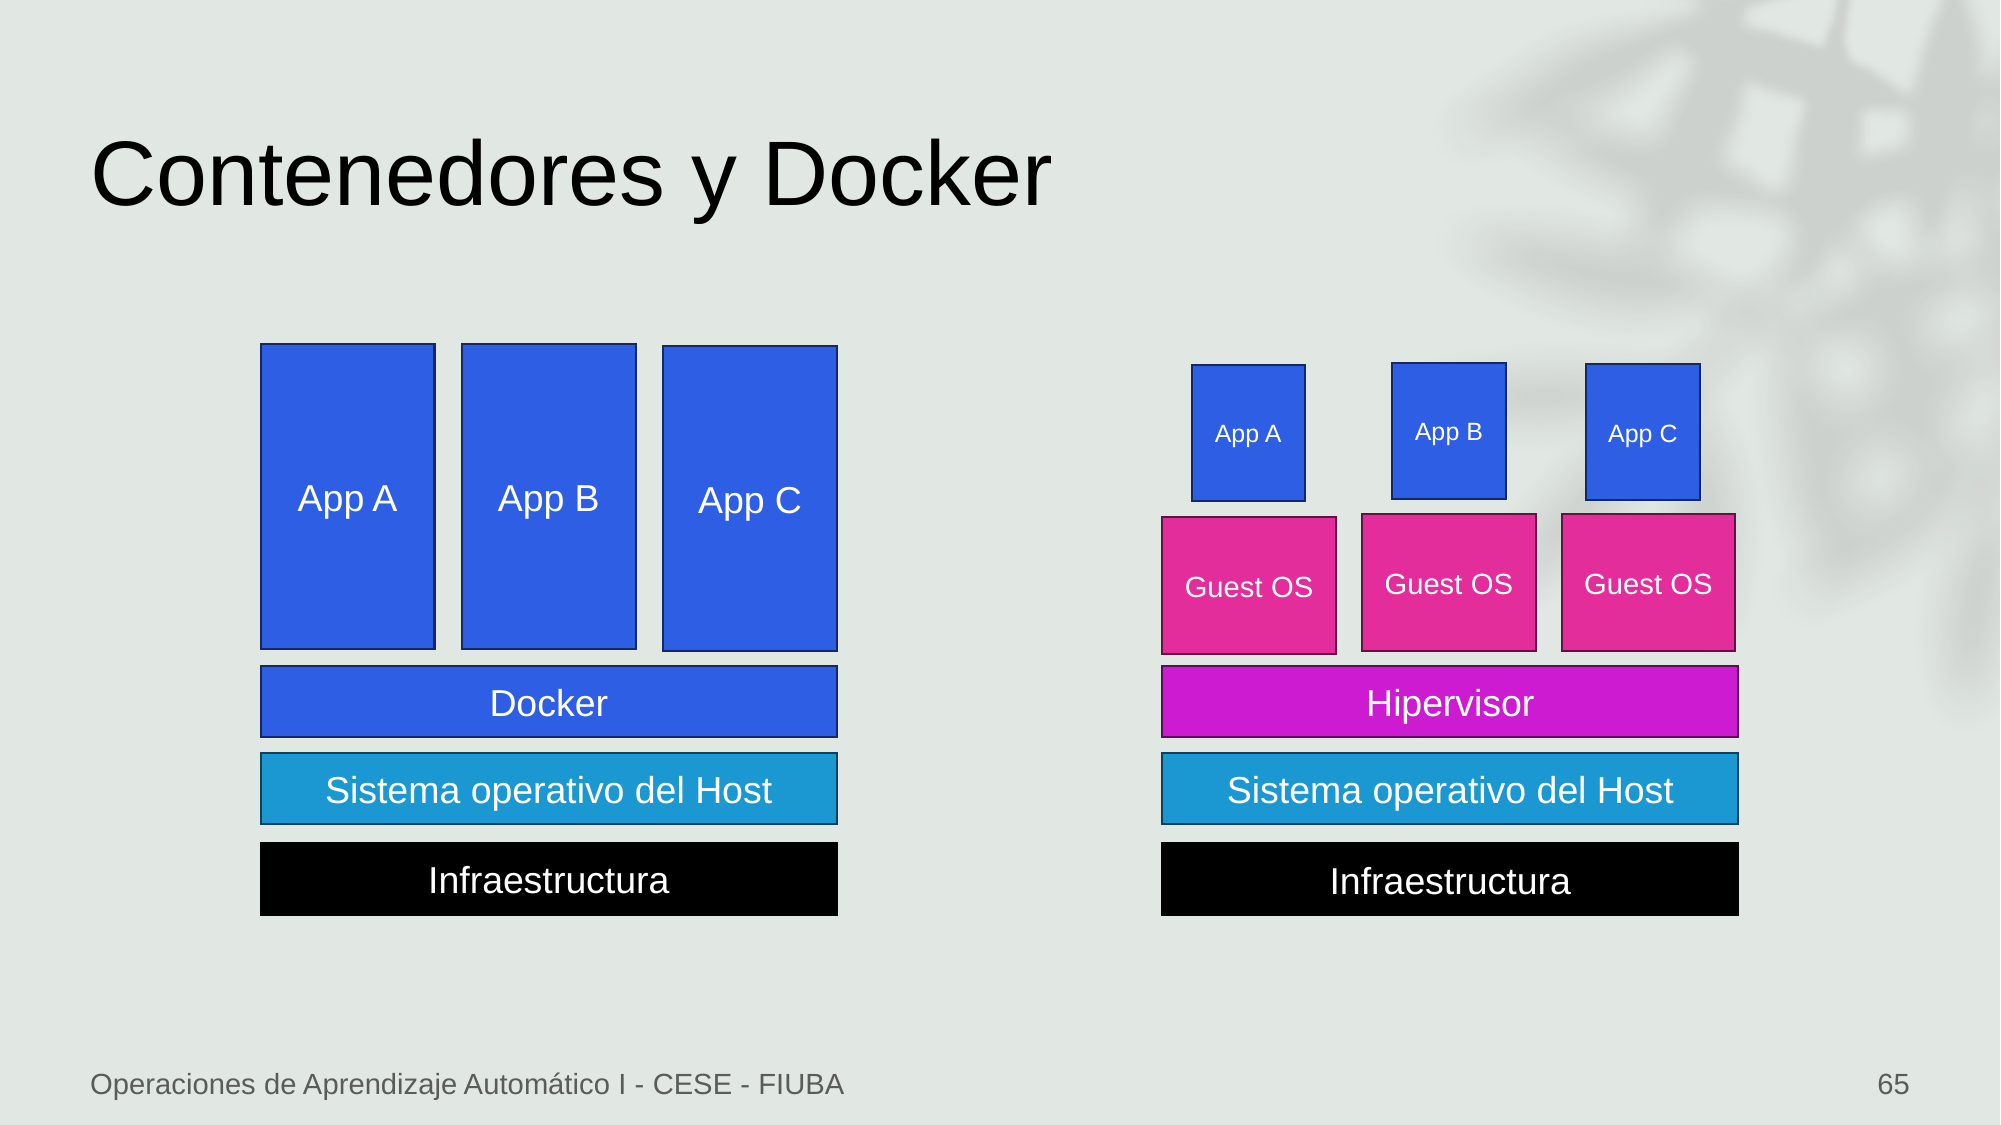

# Contenedores y Docker
App A
App B
App C
App B
App C
App A
Guest OS
Guest OS
Guest OS
Docker
Hipervisor
Sistema operativo del Host
Sistema operativo del Host
Infraestructura
Infraestructura
Operaciones de Aprendizaje Automático I - CESE - FIUBA
65